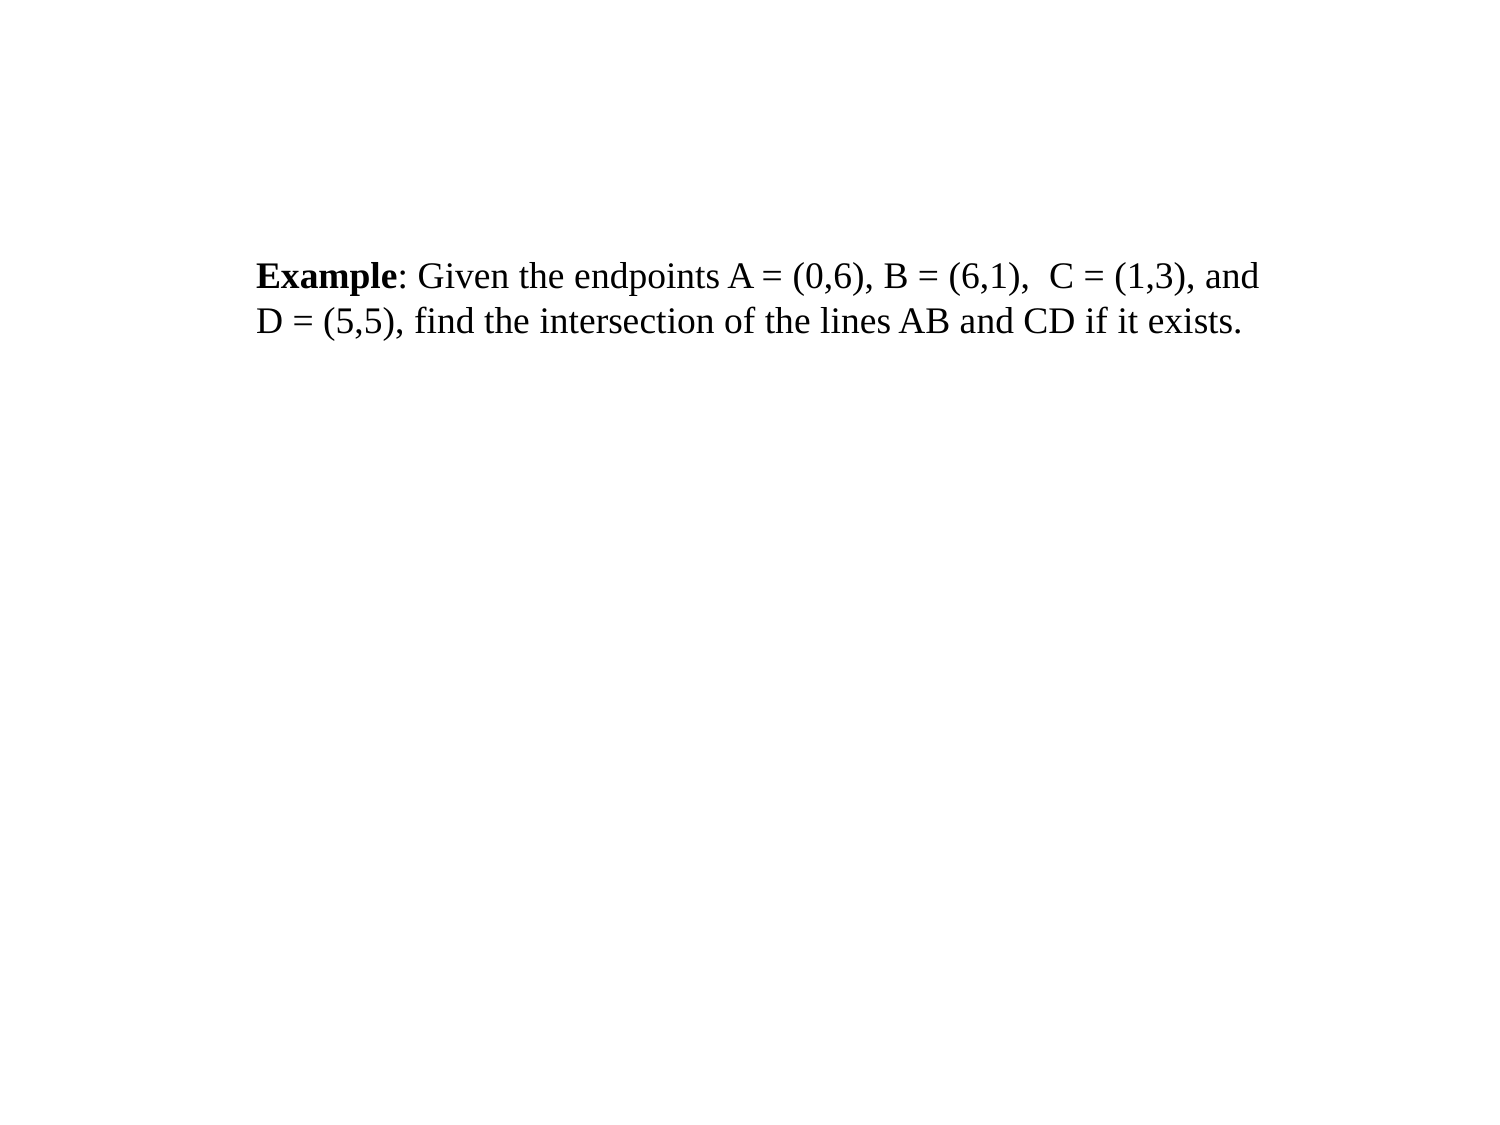

Example: Given the endpoints A = (0,6), B = (6,1),  C = (1,3), and
D = (5,5), find the intersection of the lines AB and CD if it exists.